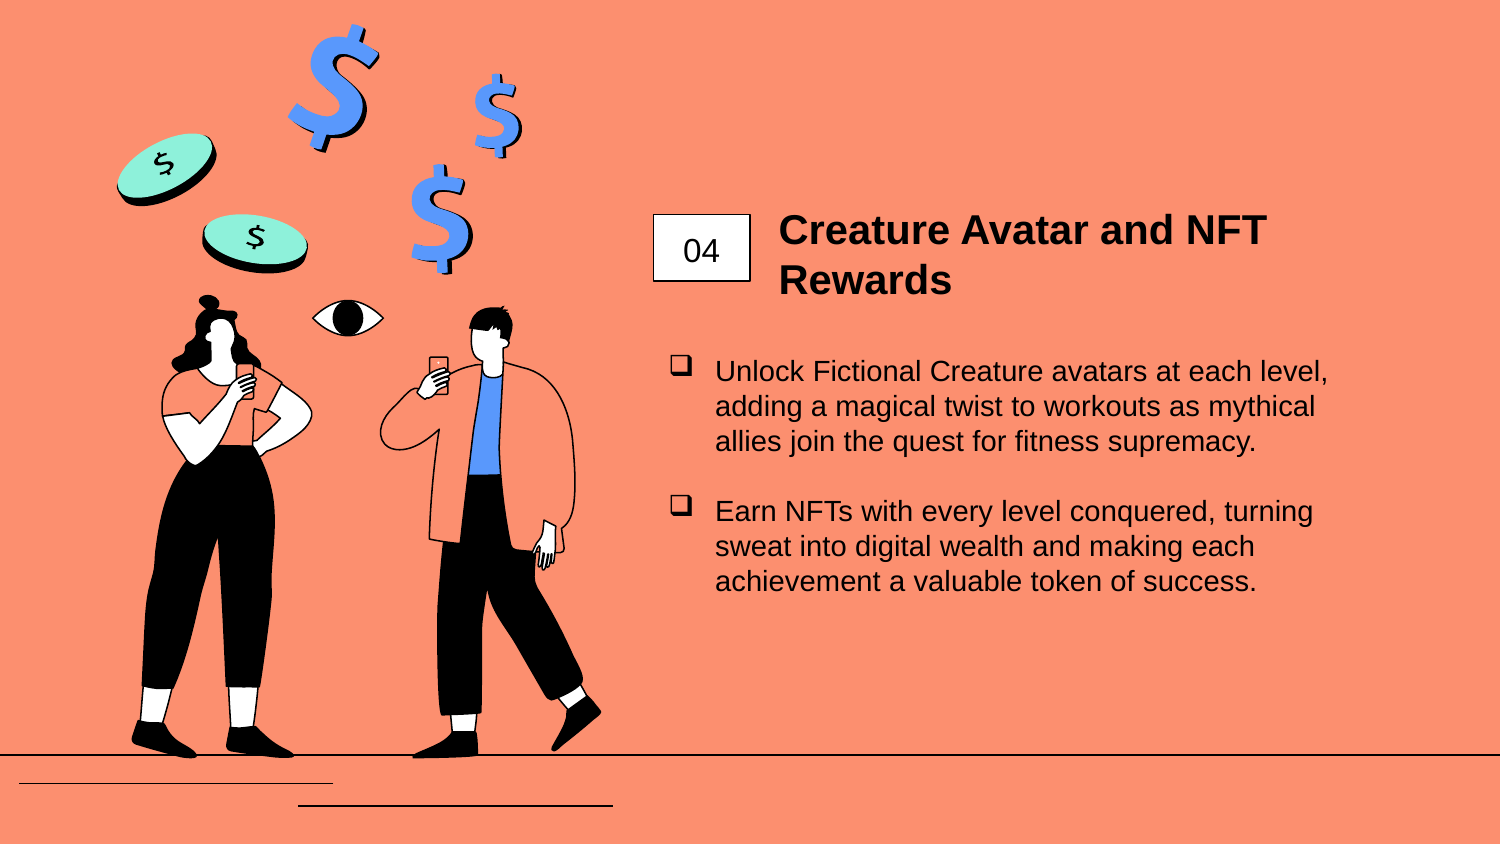

Creature Avatar and NFT Rewards
04

Unlock Fictional Creature avatars at each level, adding a magical twist to workouts as mythical allies join the quest for fitness supremacy.

Earn NFTs with every level conquered, turning sweat into digital wealth and making each achievement a valuable token of success.